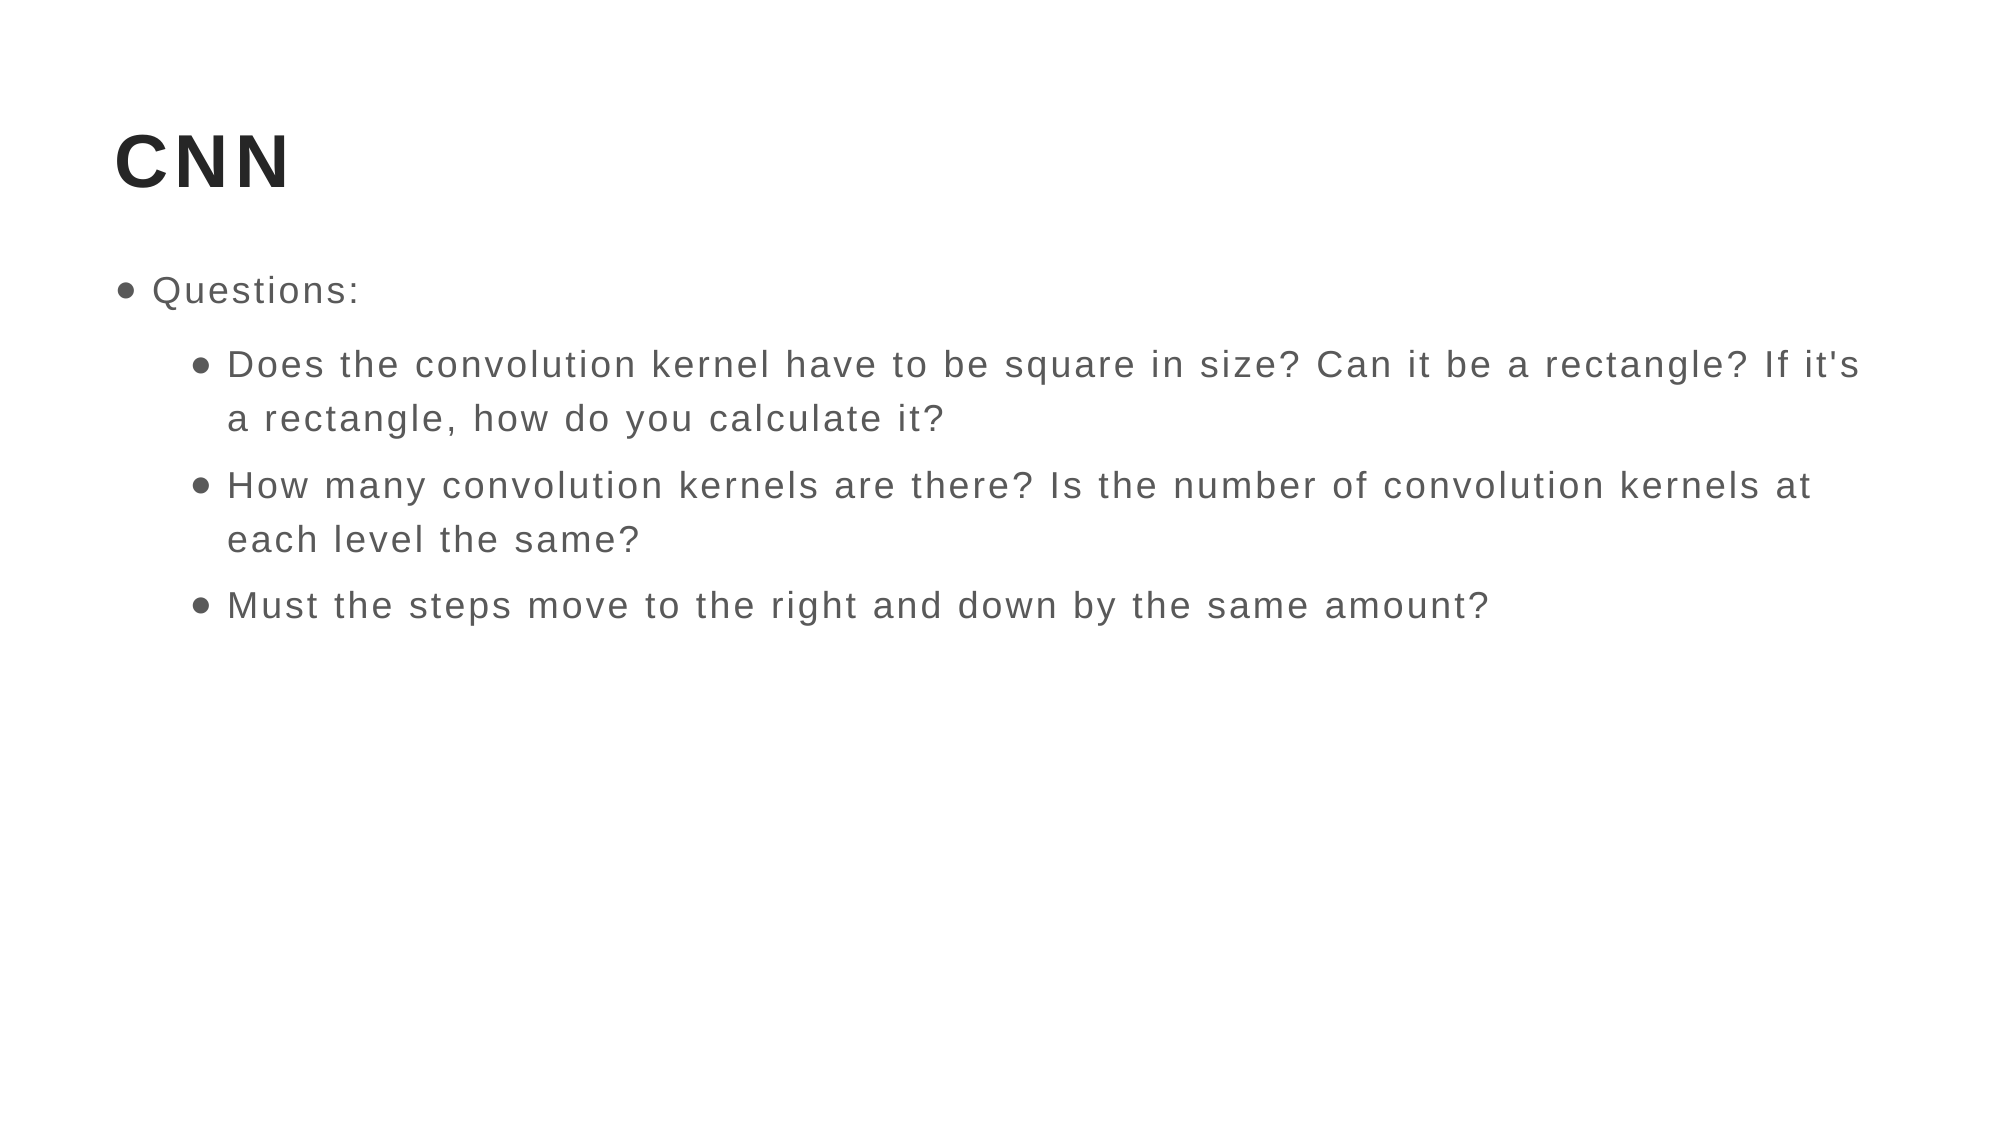

# CNN
Questions:
Does the convolution kernel have to be square in size? Can it be a rectangle? If it's a rectangle, how do you calculate it?
How many convolution kernels are there? Is the number of convolution kernels at each level the same?
Must the steps move to the right and down by the same amount?